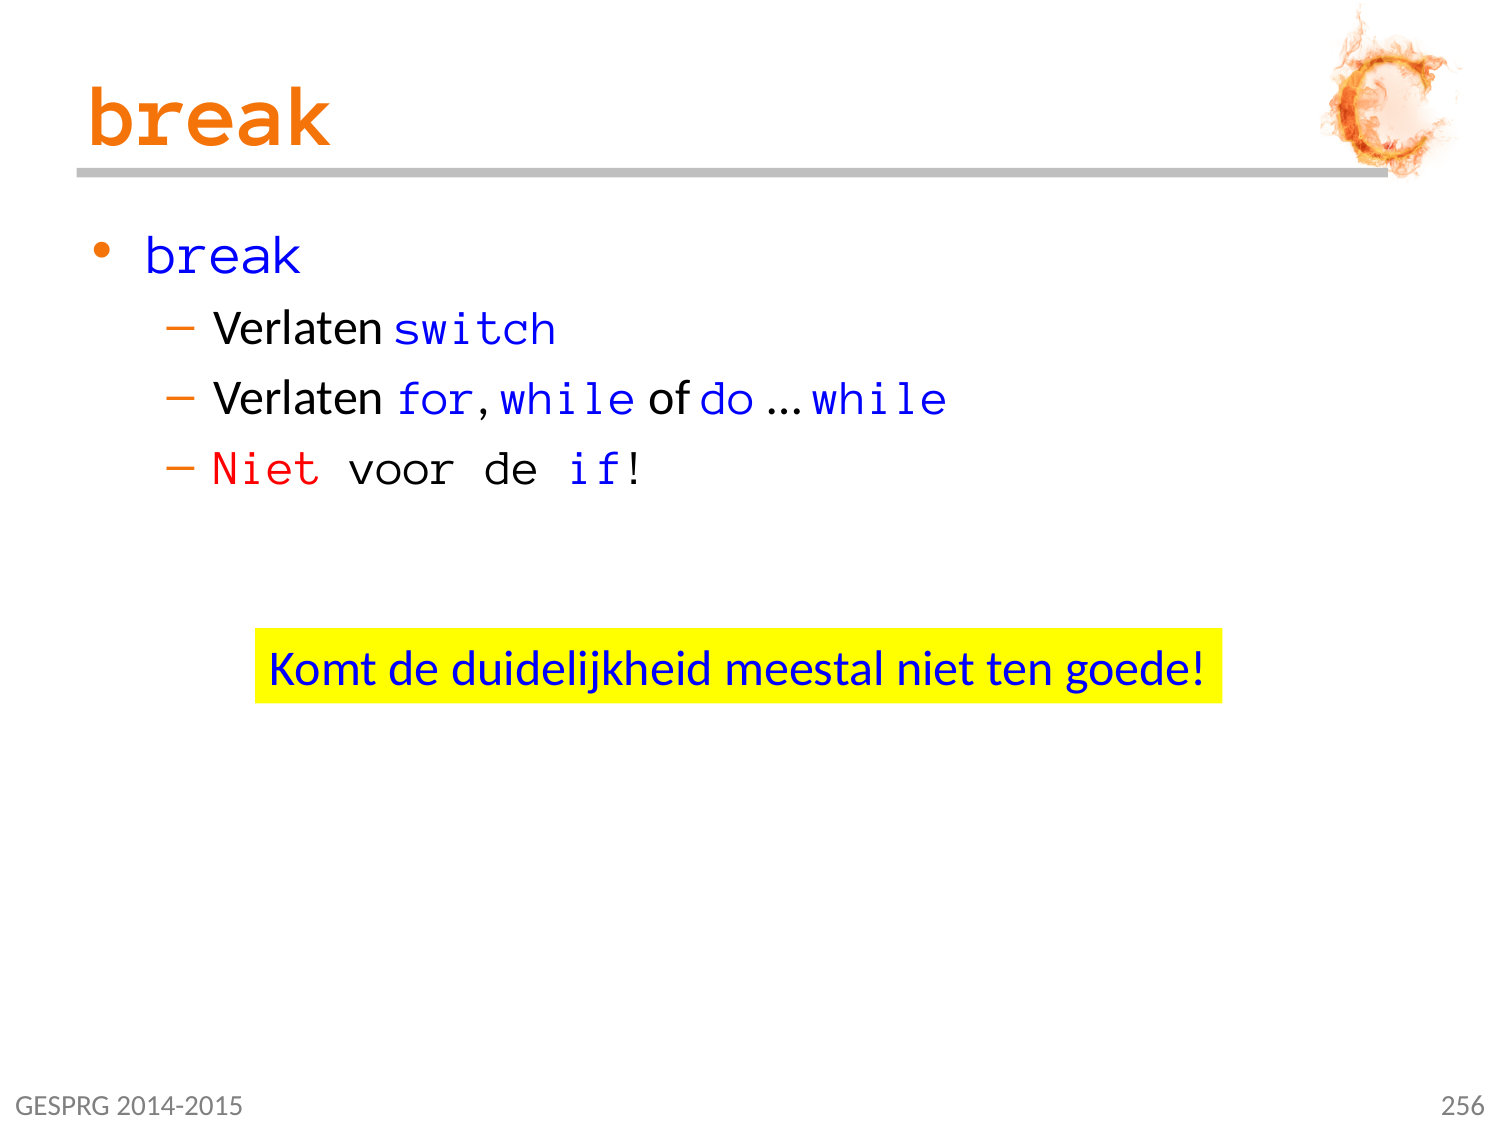

# break
break
Verlaten switch
Verlaten for, while of do … while
Niet voor de if!
Komt de duidelijkheid meestal niet ten goede!
GESPRG 2014-2015
256